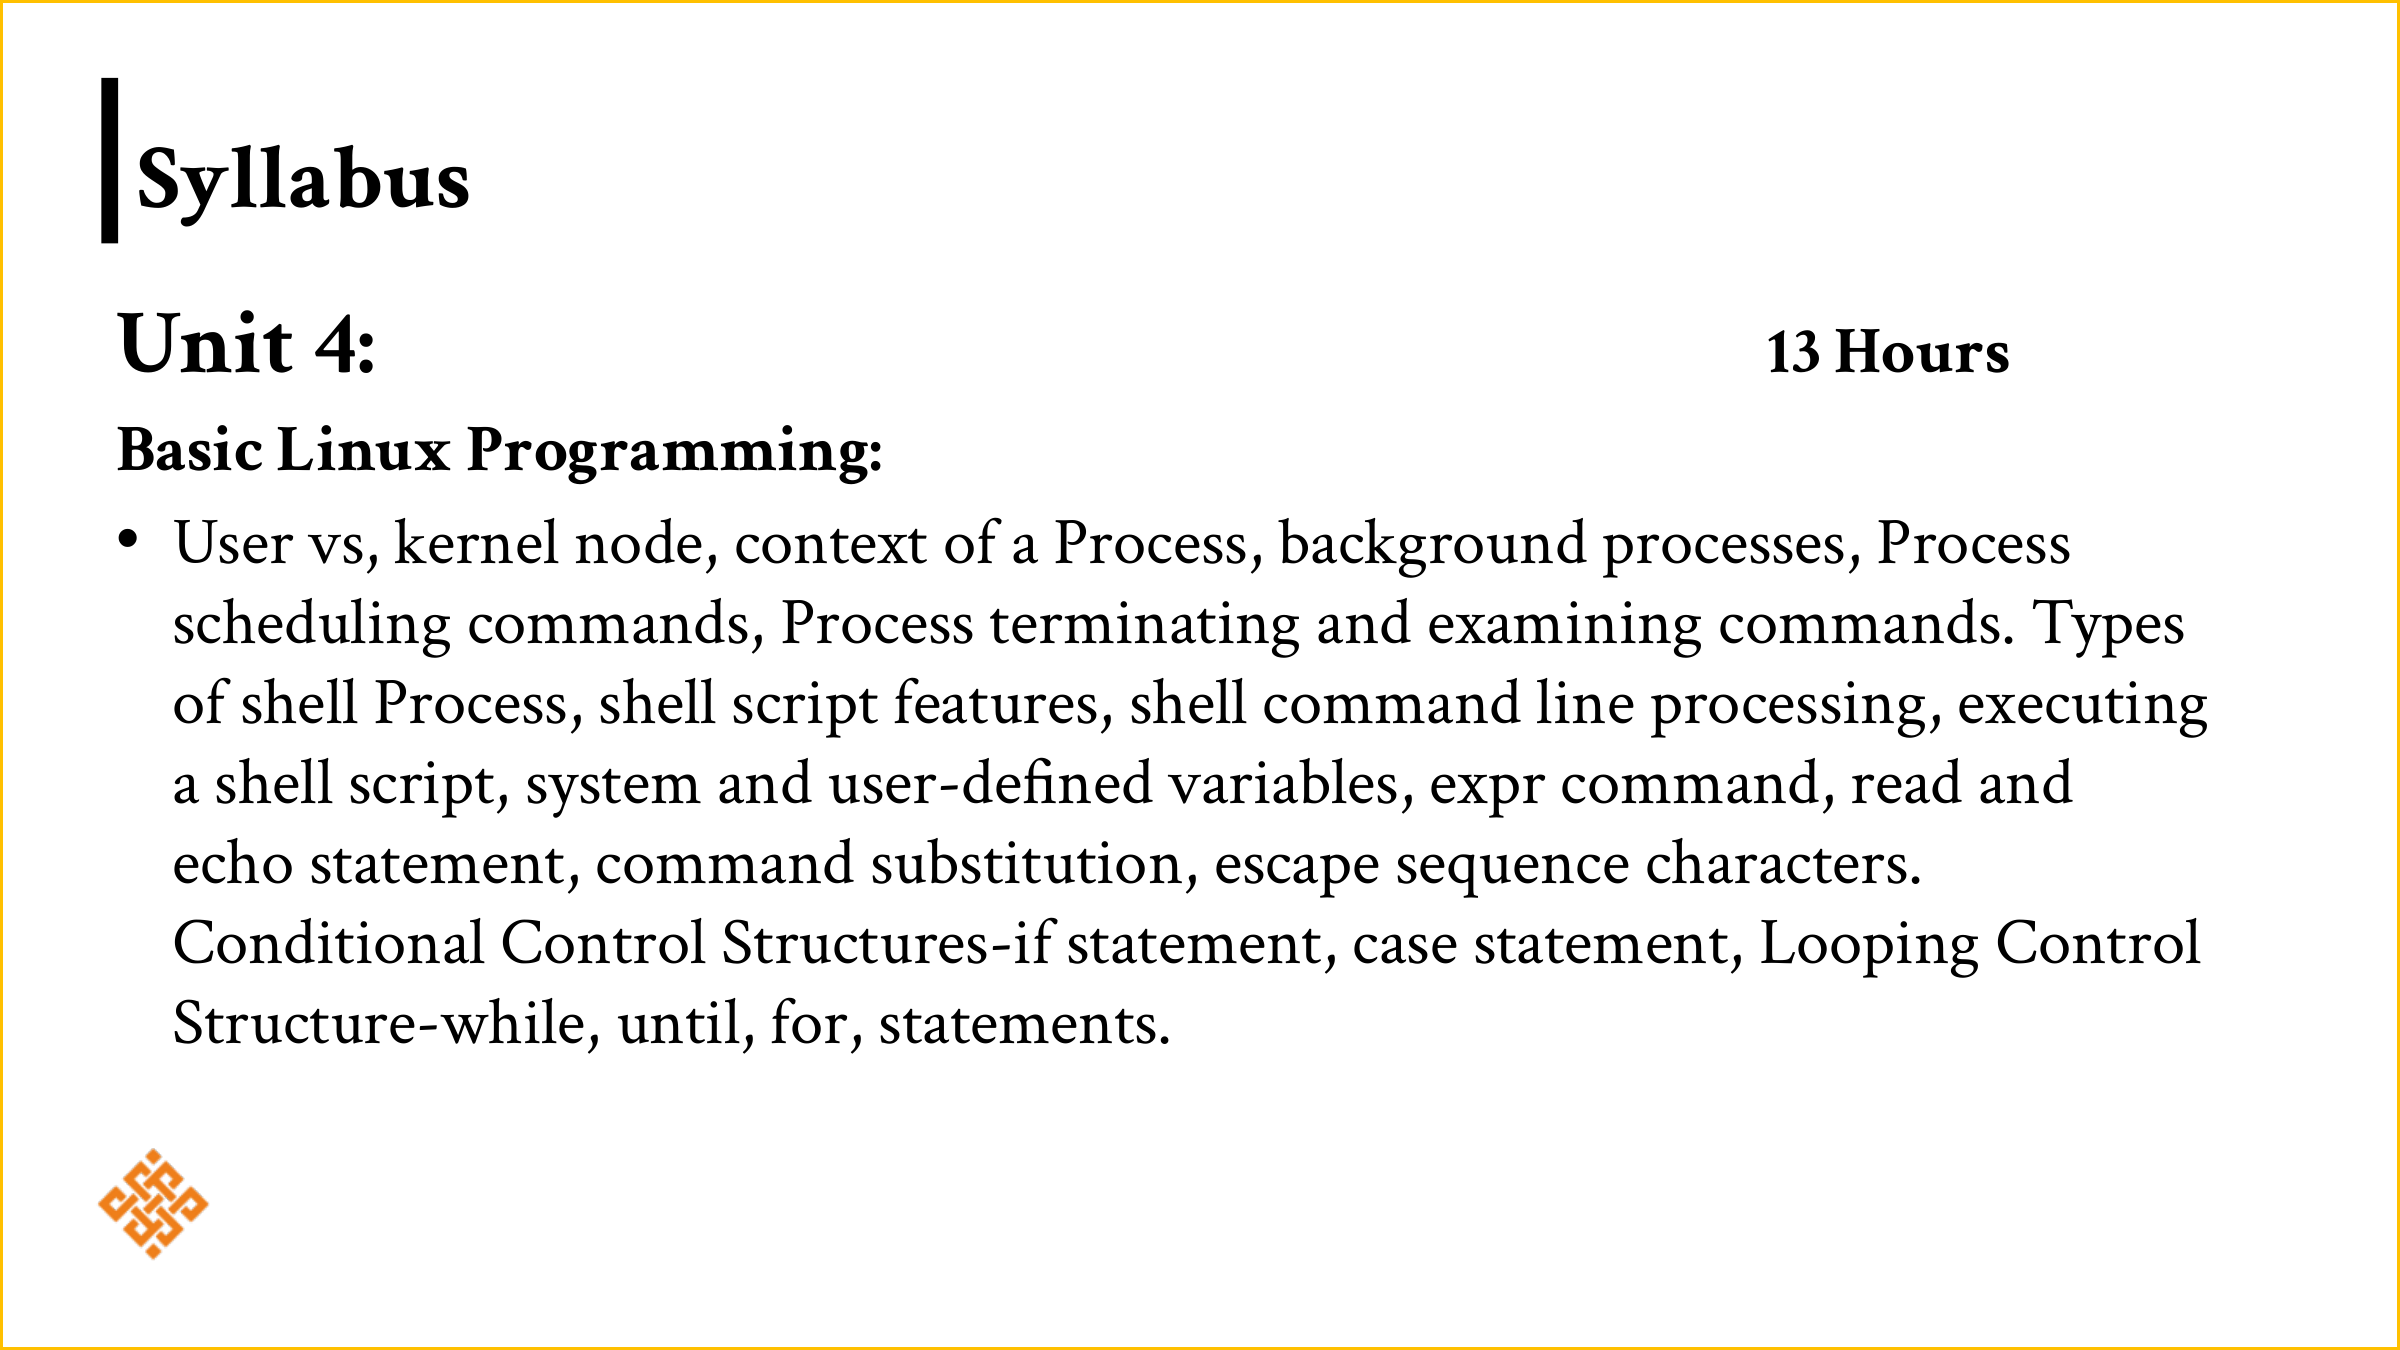

Syllabus
Unit 4:	 									13 Hours
Basic Linux Programming:
User vs, kernel node, context of a Process, background processes, Process scheduling commands, Process terminating and examining commands. Types of shell Process, shell script features, shell command line processing, executing a shell script, system and user-defined variables, expr command, read and echo statement, command substitution, escape sequence characters. Conditional Control Structures-if statement, case statement, Looping Control Structure-while, until, for, statements.